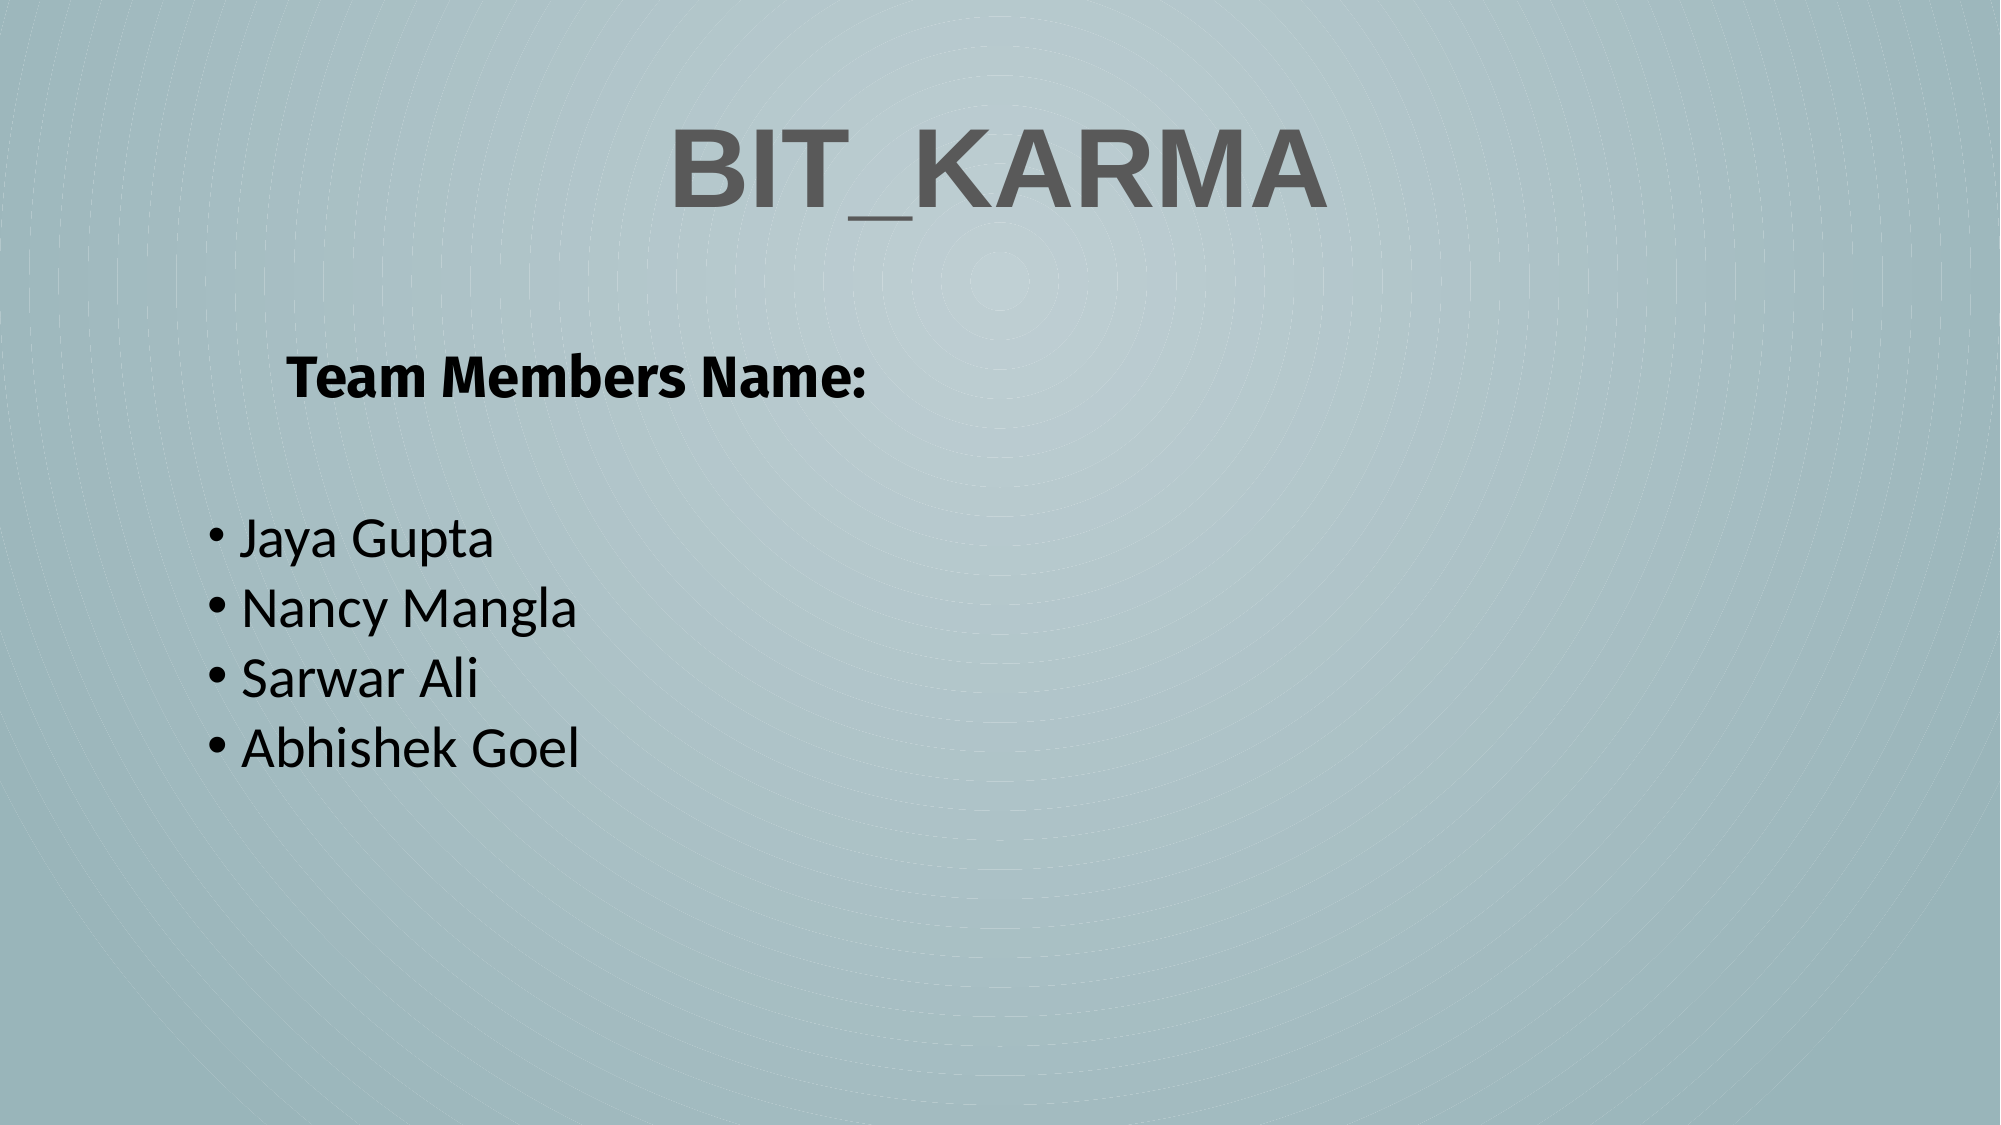

BIT_KARMA
Team Members Name:
 Jaya Gupta
 Nancy Mangla
 Sarwar Ali
 Abhishek Goel